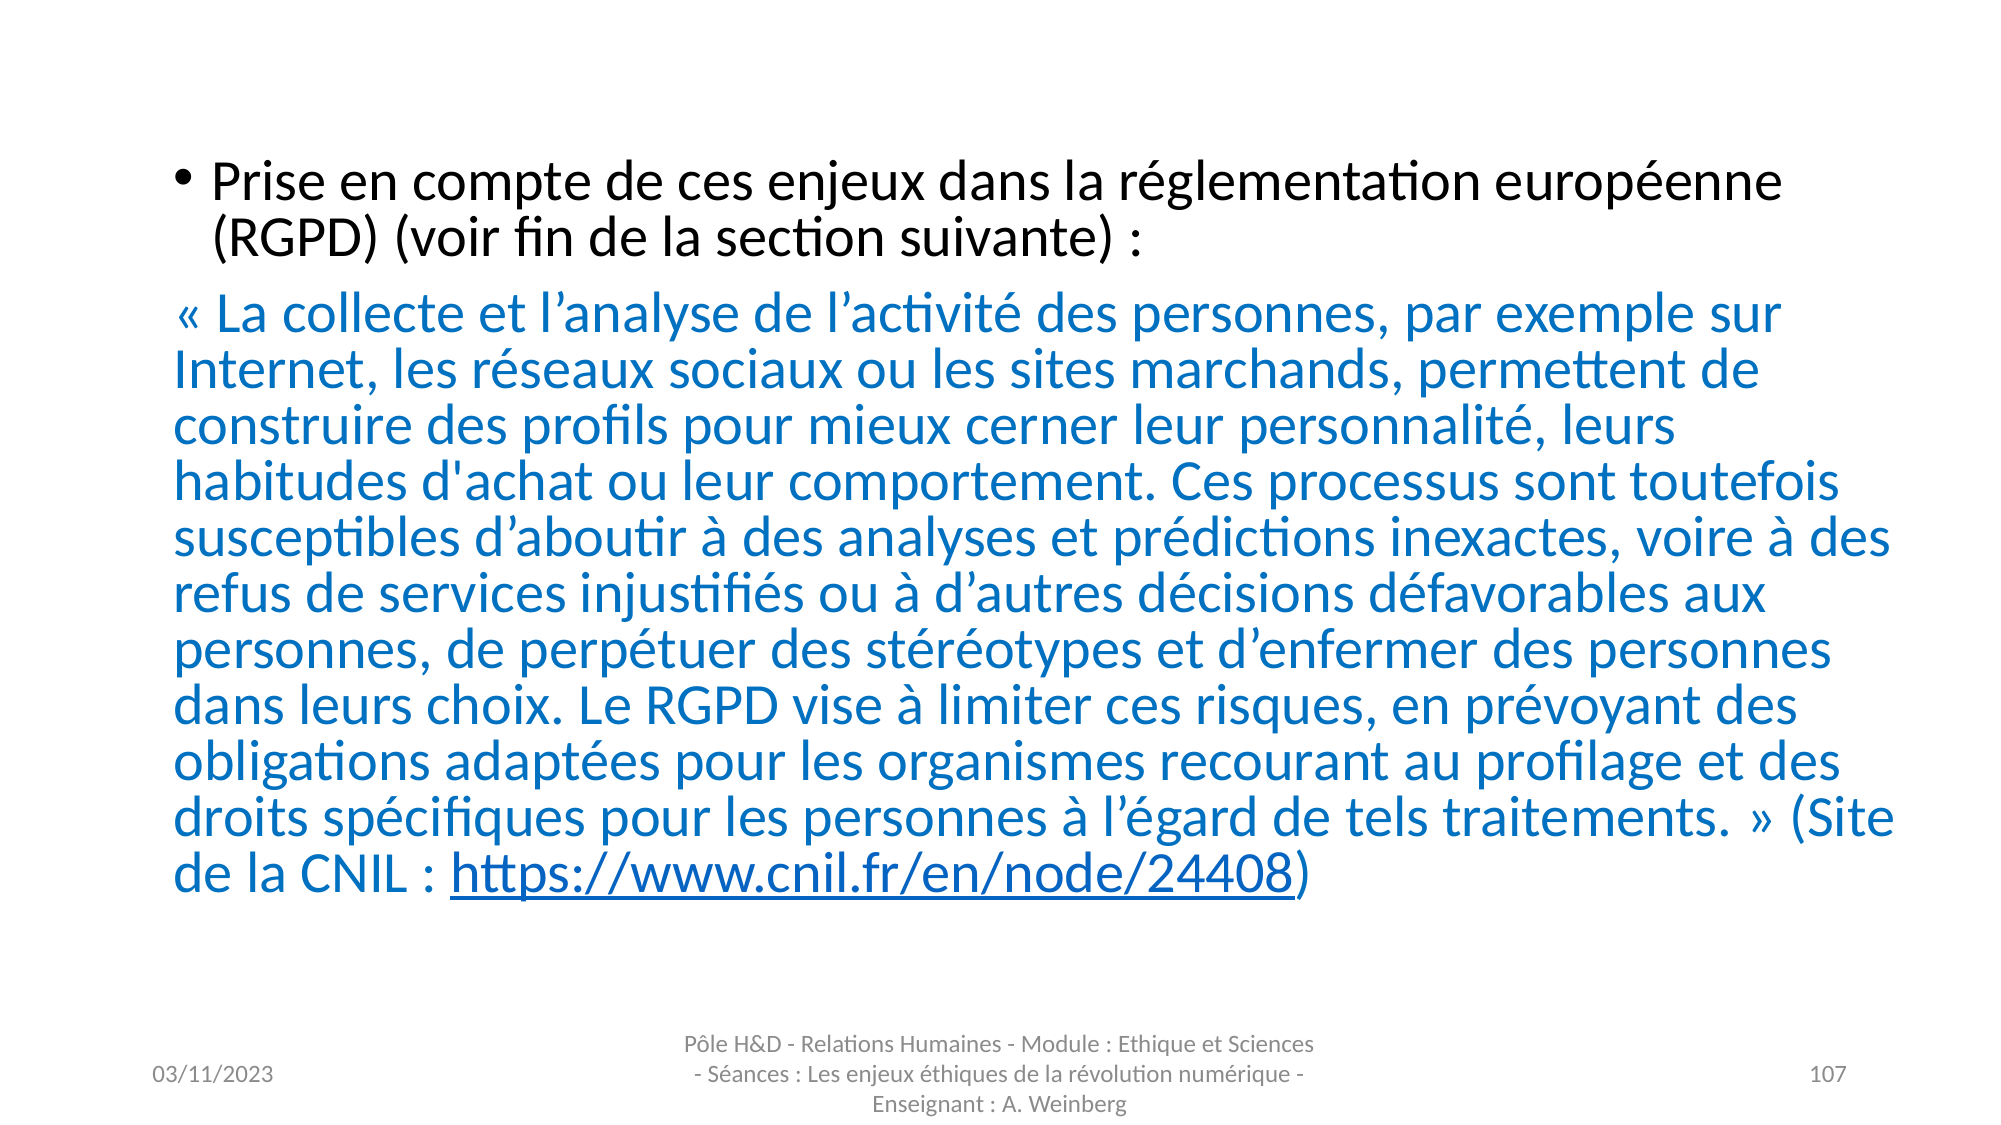

Prise en compte de ces enjeux dans la réglementation européenne (RGPD) (voir fin de la section suivante) :
« La collecte et l’analyse de l’activité des personnes, par exemple sur Internet, les réseaux sociaux ou les sites marchands, permettent de construire des profils pour mieux cerner leur personnalité, leurs habitudes d'achat ou leur comportement. Ces processus sont toutefois susceptibles d’aboutir à des analyses et prédictions inexactes, voire à des refus de services injustifiés ou à d’autres décisions défavorables aux personnes, de perpétuer des stéréotypes et d’enfermer des personnes dans leurs choix. Le RGPD vise à limiter ces risques, en prévoyant des obligations adaptées pour les organismes recourant au profilage et des droits spécifiques pour les personnes à l’égard de tels traitements. » (Site de la CNIL : https://www.cnil.fr/en/node/24408)
03/11/2023
Pôle H&D - Relations Humaines - Module : Ethique et Sciences - Séances : Les enjeux éthiques de la révolution numérique - Enseignant : A. Weinberg
107